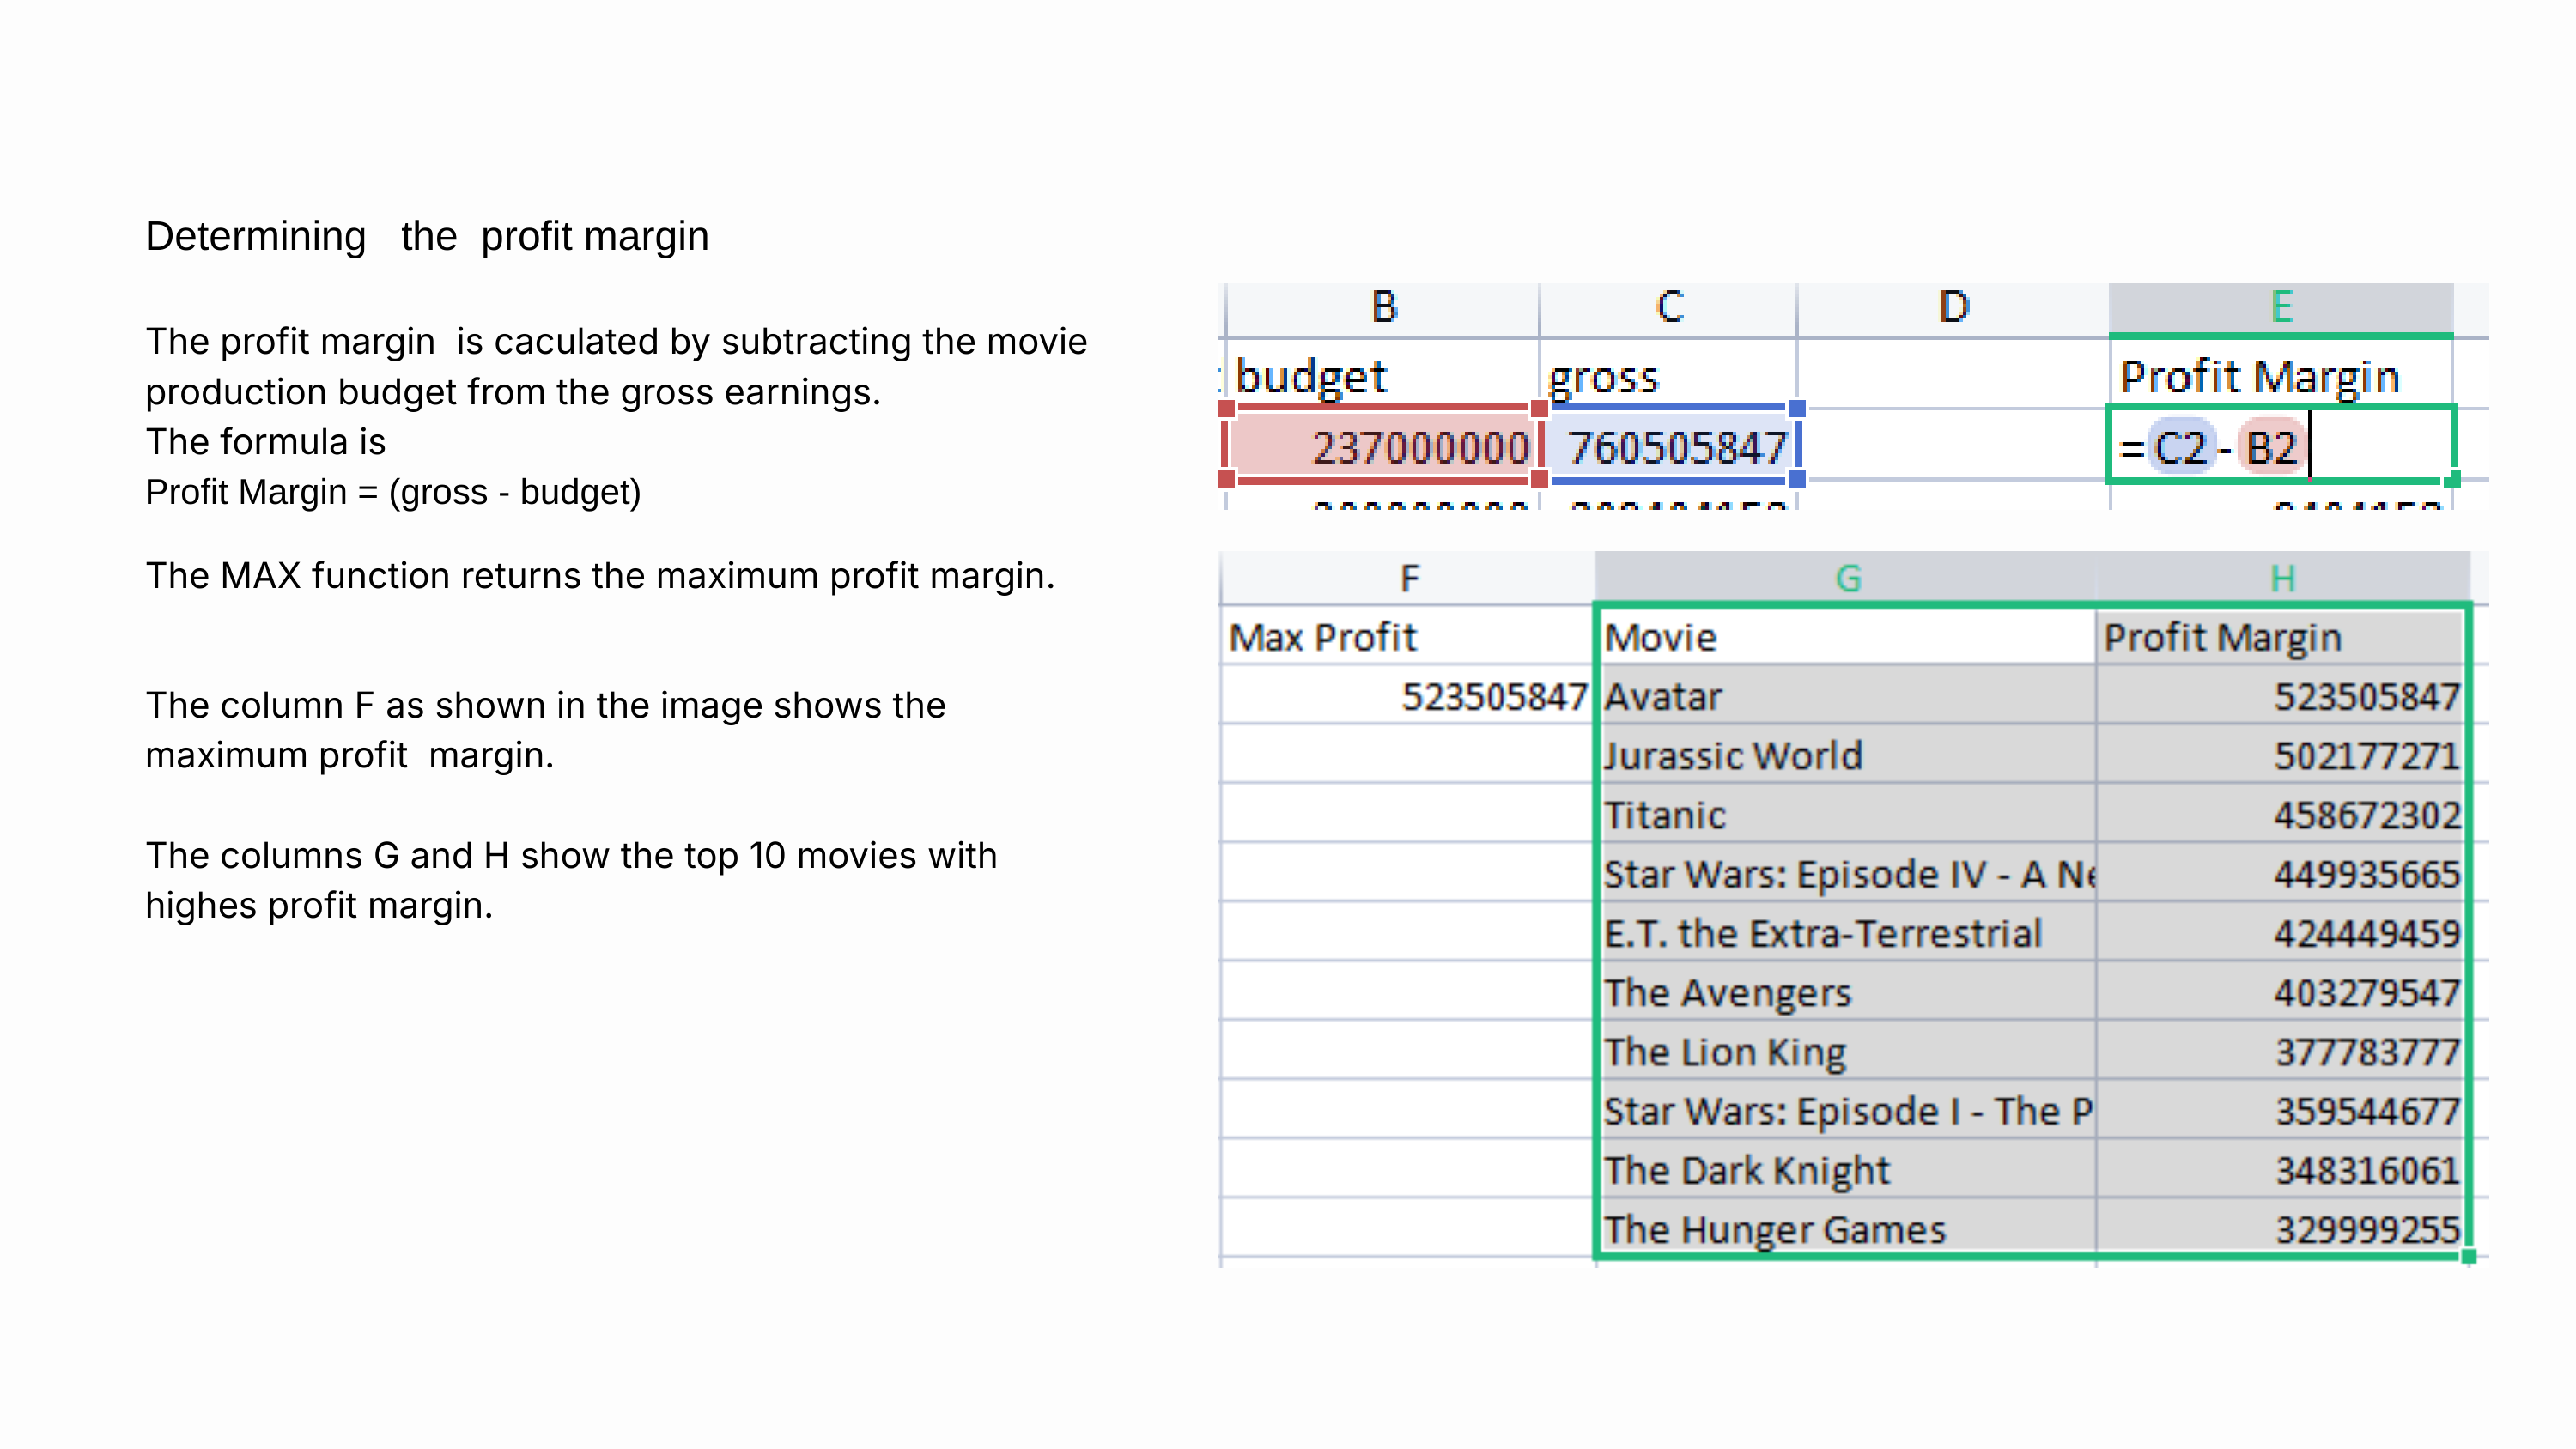

Determining   the  profit margin

The profit margin  is caculated by subtracting the movie production budget from the gross earnings.
The formula is
Profit Margin = (gross - budget)
The MAX function returns the maximum profit margin.

The column F as shown in the image shows the maximum profit  margin.

The columns G and H show the top 10 movies with highes profit margin.